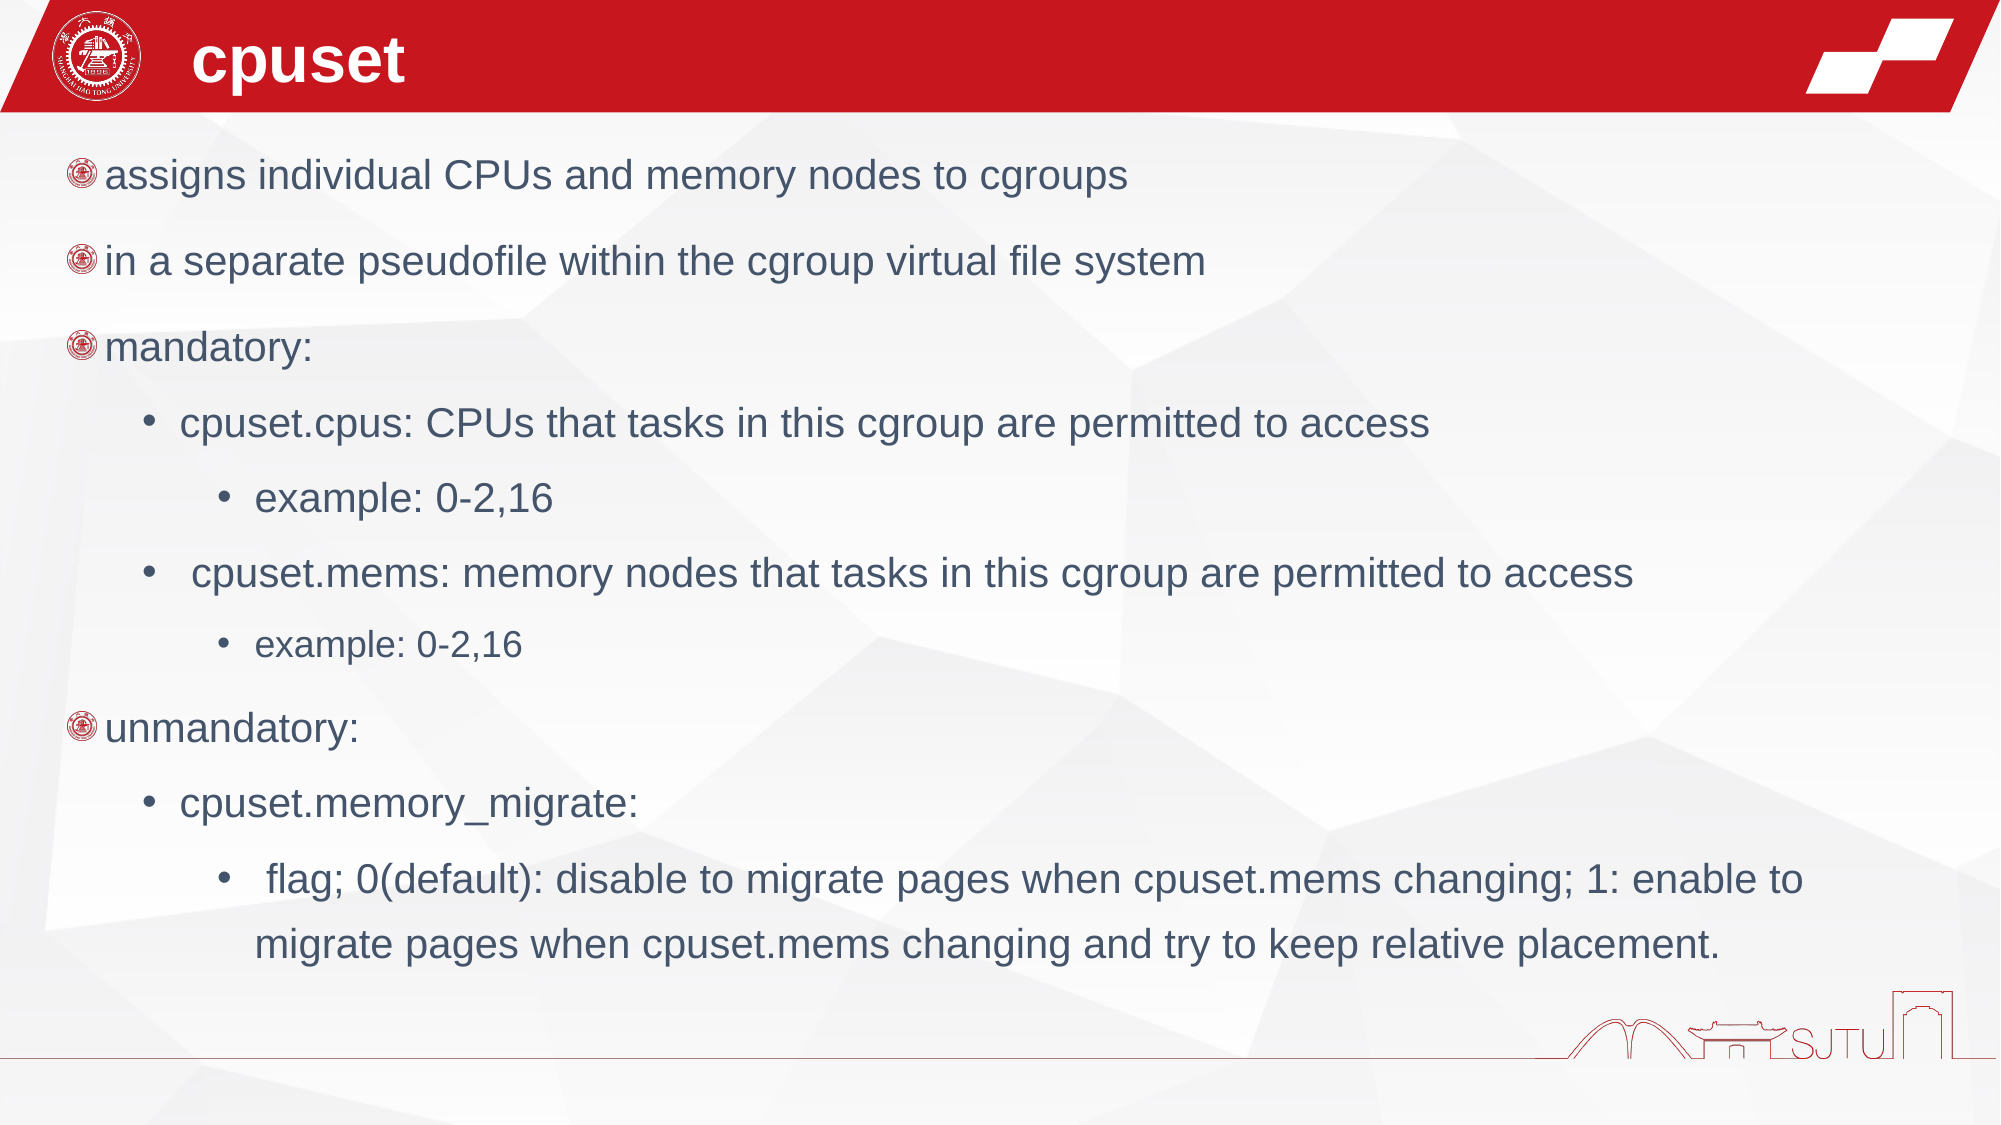

cpuset
assigns individual CPUs and memory nodes to cgroups
in a separate pseudofile within the cgroup virtual file system
mandatory:
cpuset.cpus: CPUs that tasks in this cgroup are permitted to access
example: 0-2,16
 cpuset.mems: memory nodes that tasks in this cgroup are permitted to access
example: 0-2,16
unmandatory:
cpuset.memory_migrate:
 flag; 0(default): disable to migrate pages when cpuset.mems changing; 1: enable to migrate pages when cpuset.mems changing and try to keep relative placement.